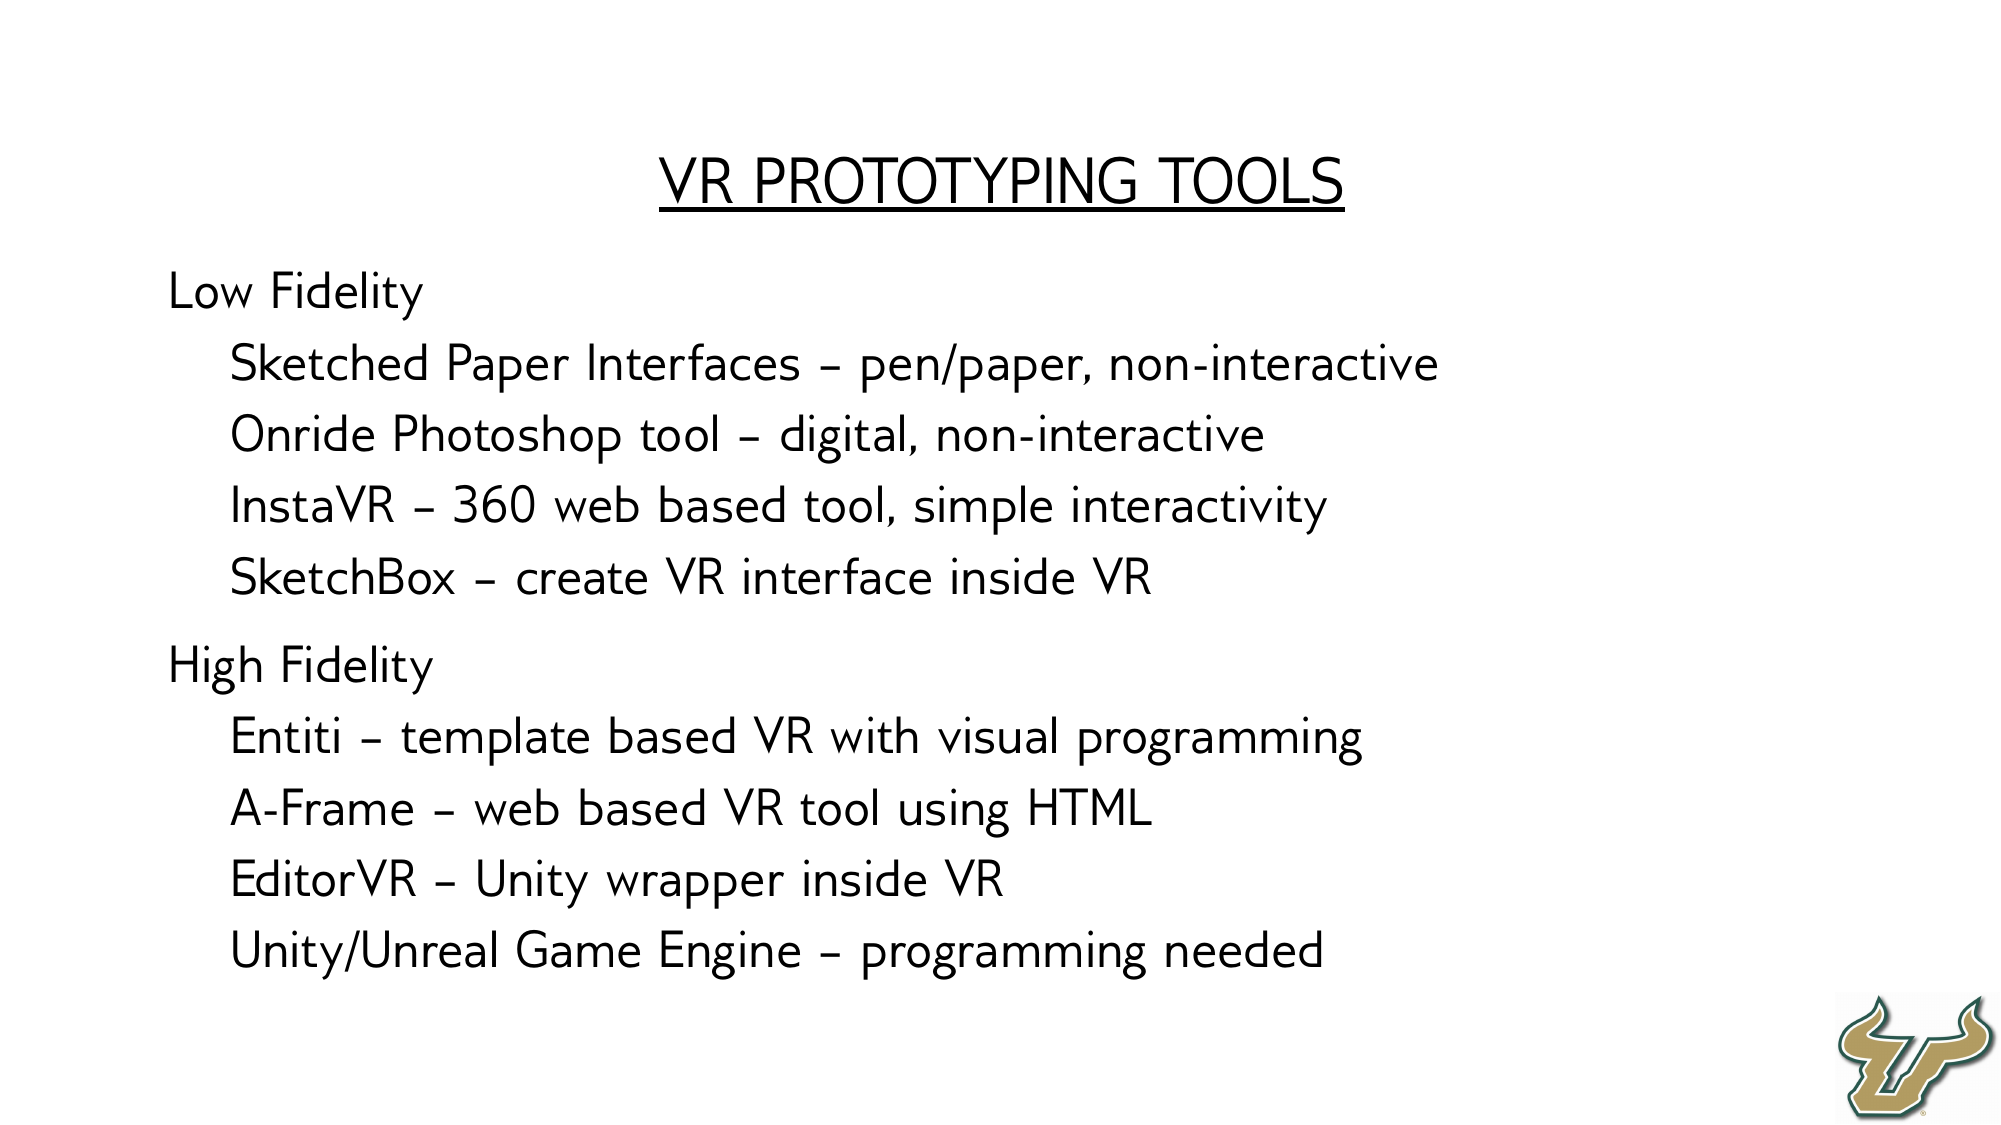

VR Prototyping Tools
Low Fidelity
Sketched Paper Interfaces – pen/paper, non-interactive
Onride Photoshop tool – digital, non-interactive
InstaVR – 360 web based tool, simple interactivity
SketchBox – create VR interface inside VR
High Fidelity
Entiti – template based VR with visual programming
A-Frame – web based VR tool using HTML
EditorVR – Unity wrapper inside VR
Unity/Unreal Game Engine – programming needed